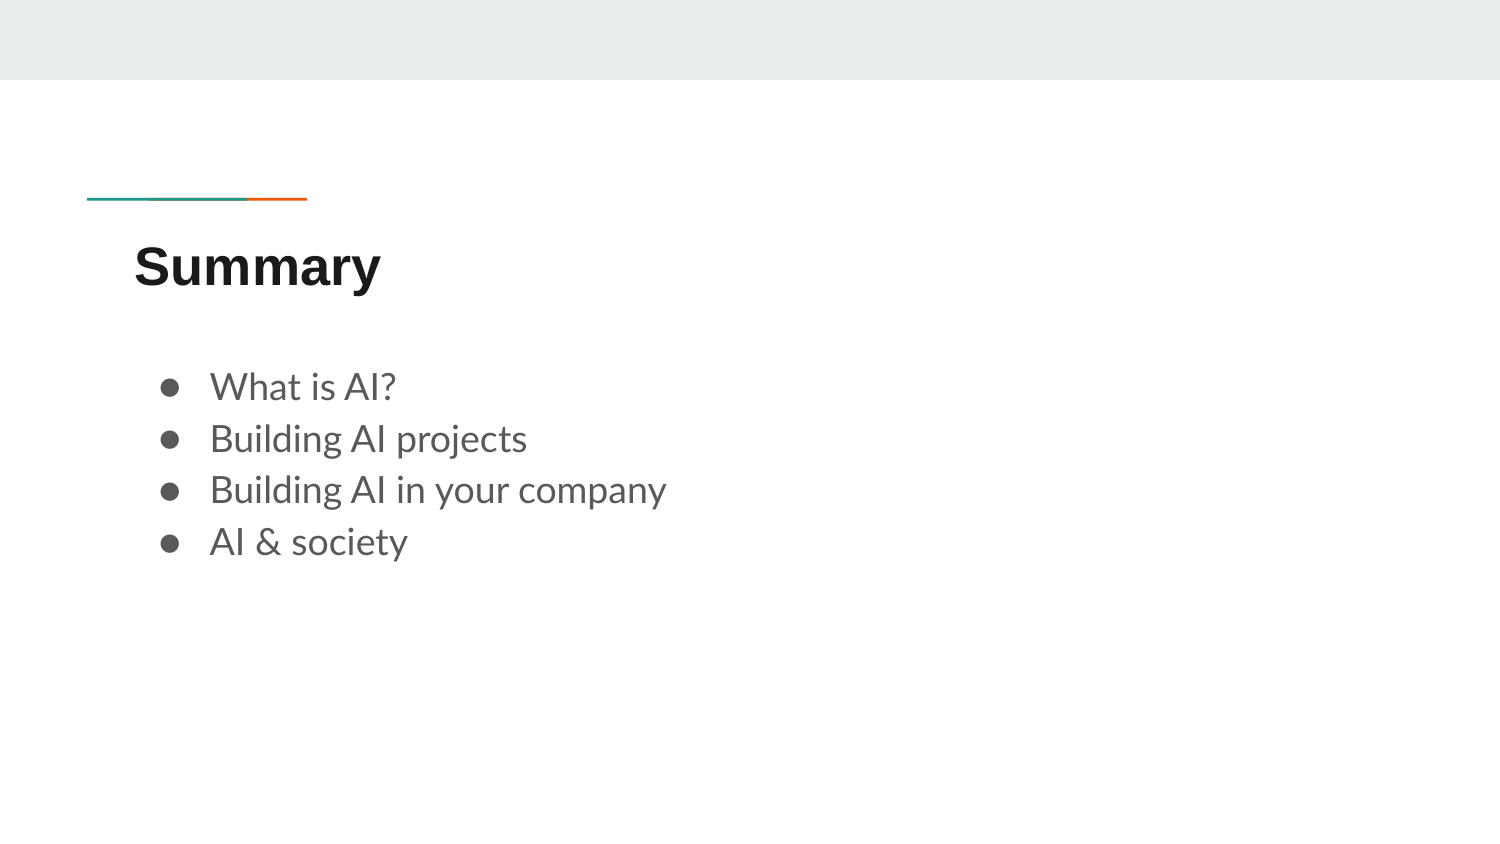

# Summary
What is AI?
Building AI projects
Building AI in your company
AI & society